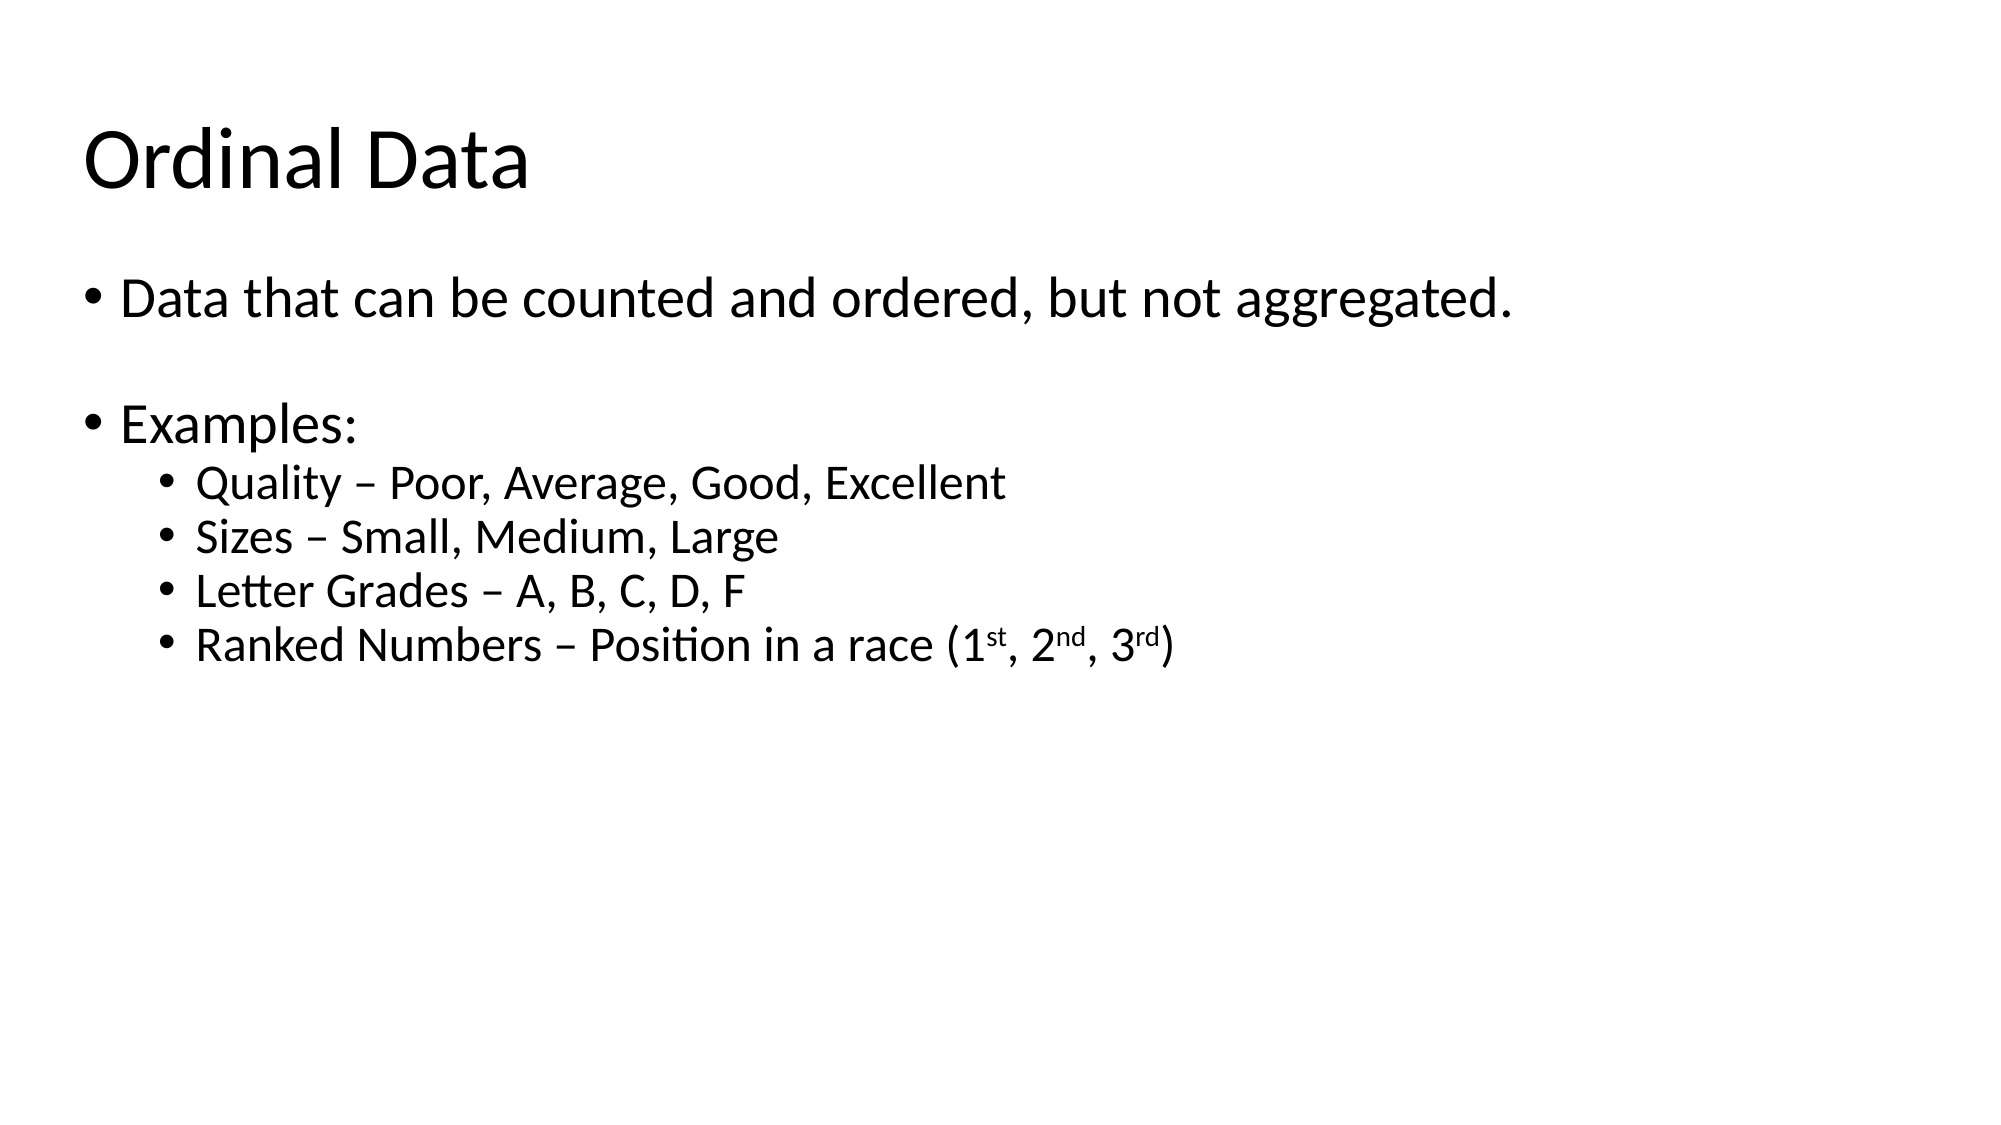

# Ordinal Data
Data that can be counted and ordered, but not aggregated.

Examples:
Quality – Poor, Average, Good, Excellent
Sizes – Small, Medium, Large
Letter Grades – A, B, C, D, F
Ranked Numbers – Position in a race (1st, 2nd, 3rd)